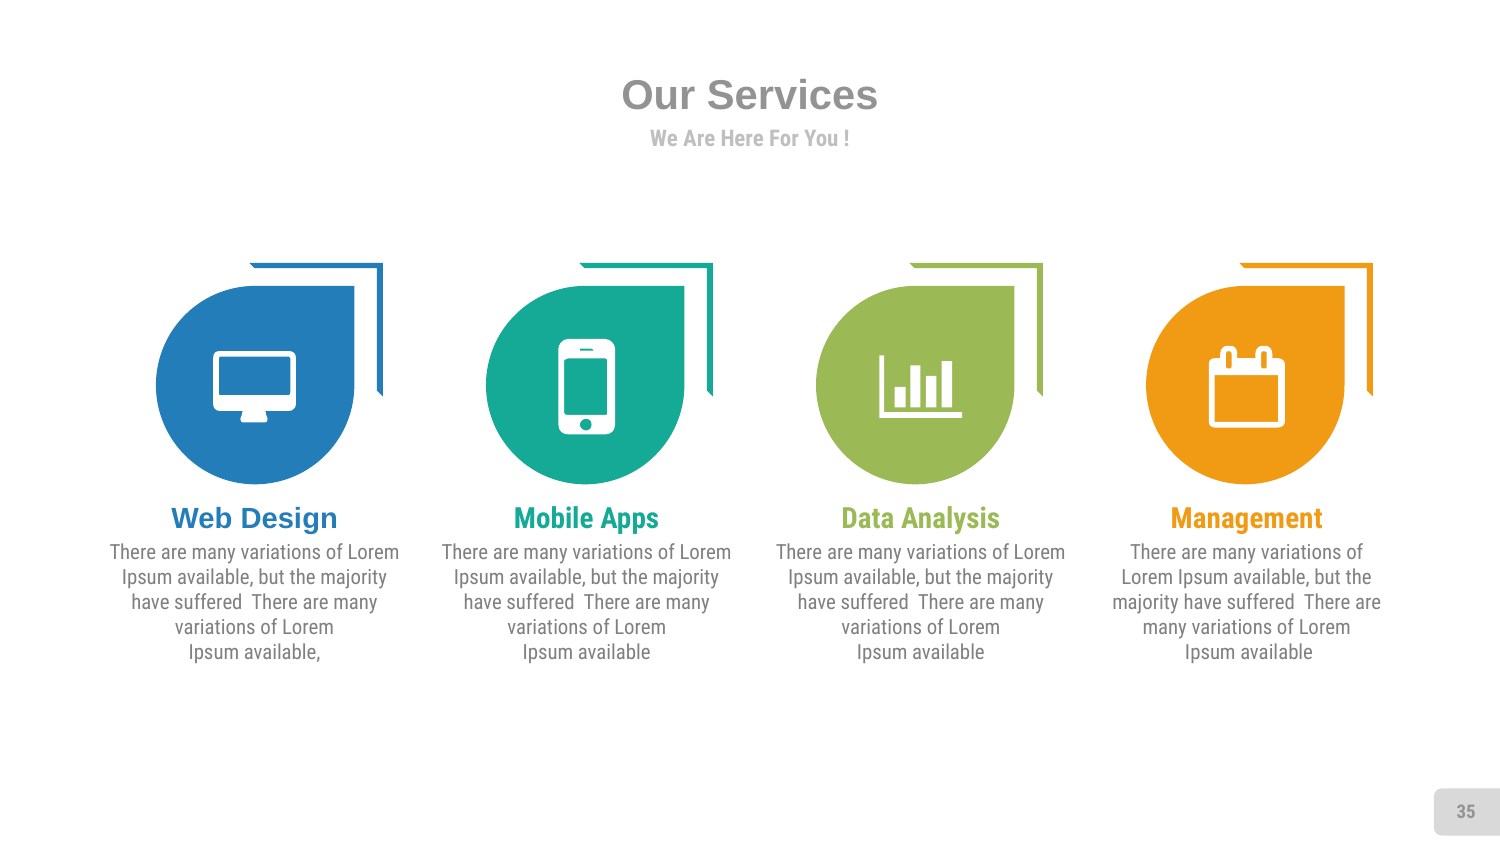

# Our Services
We Are Here For You !

Web Design
There are many variations of Lorem Ipsum available, but the majority have suffered  There are many variations of Lorem
Ipsum available,
Mobile Apps
There are many variations of Lorem Ipsum available, but the majority have suffered  There are many variations of Lorem
Ipsum available
Data Analysis
There are many variations of Lorem Ipsum available, but the majority have suffered  There are many variations of Lorem
Ipsum available
Management
There are many variations of Lorem Ipsum available, but the majority have suffered  There are many variations of Lorem
 Ipsum available
35